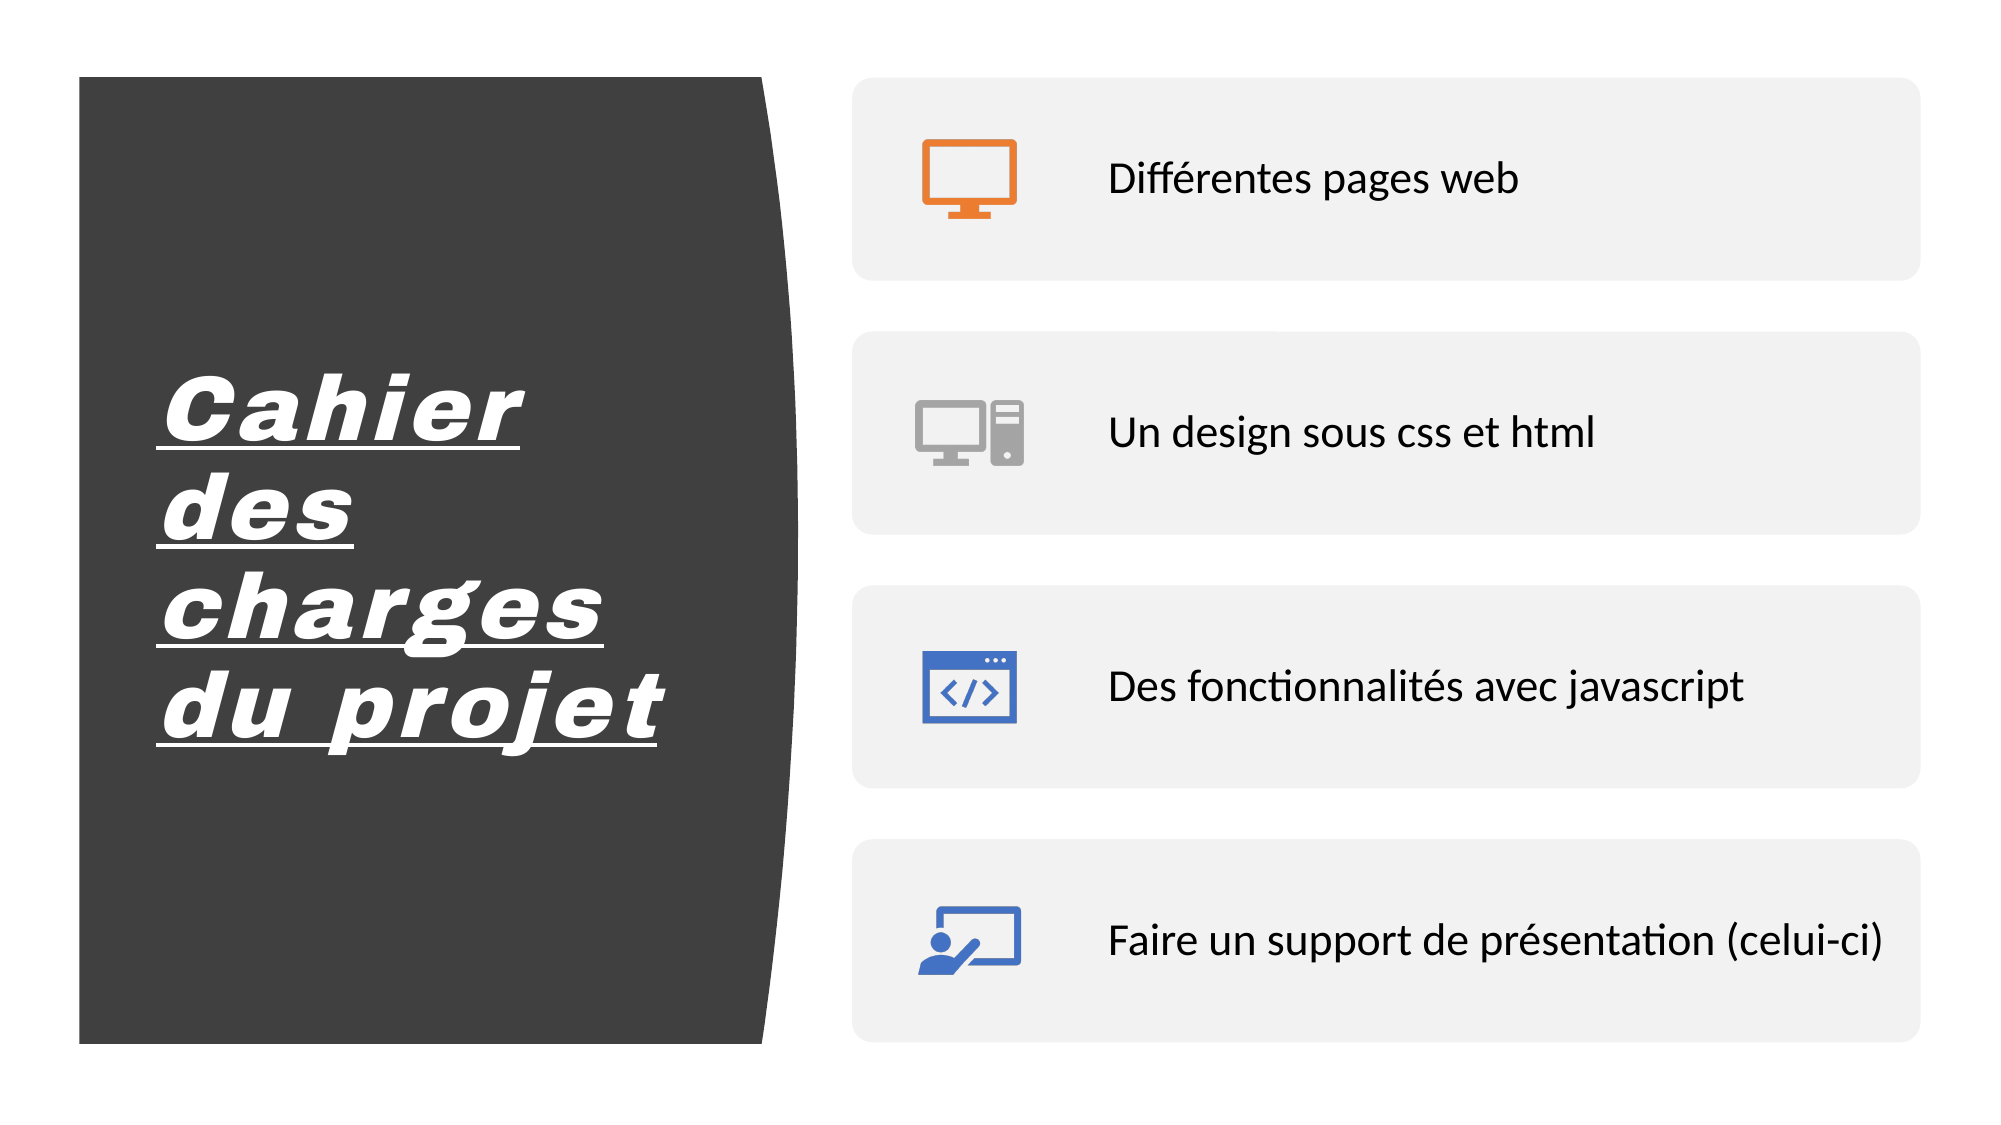

Différentes pages web
Un design sous css et html
Des fonctionnalités avec javascript
Faire un support de présentation (celui-ci)

# Cahier des charges du projet